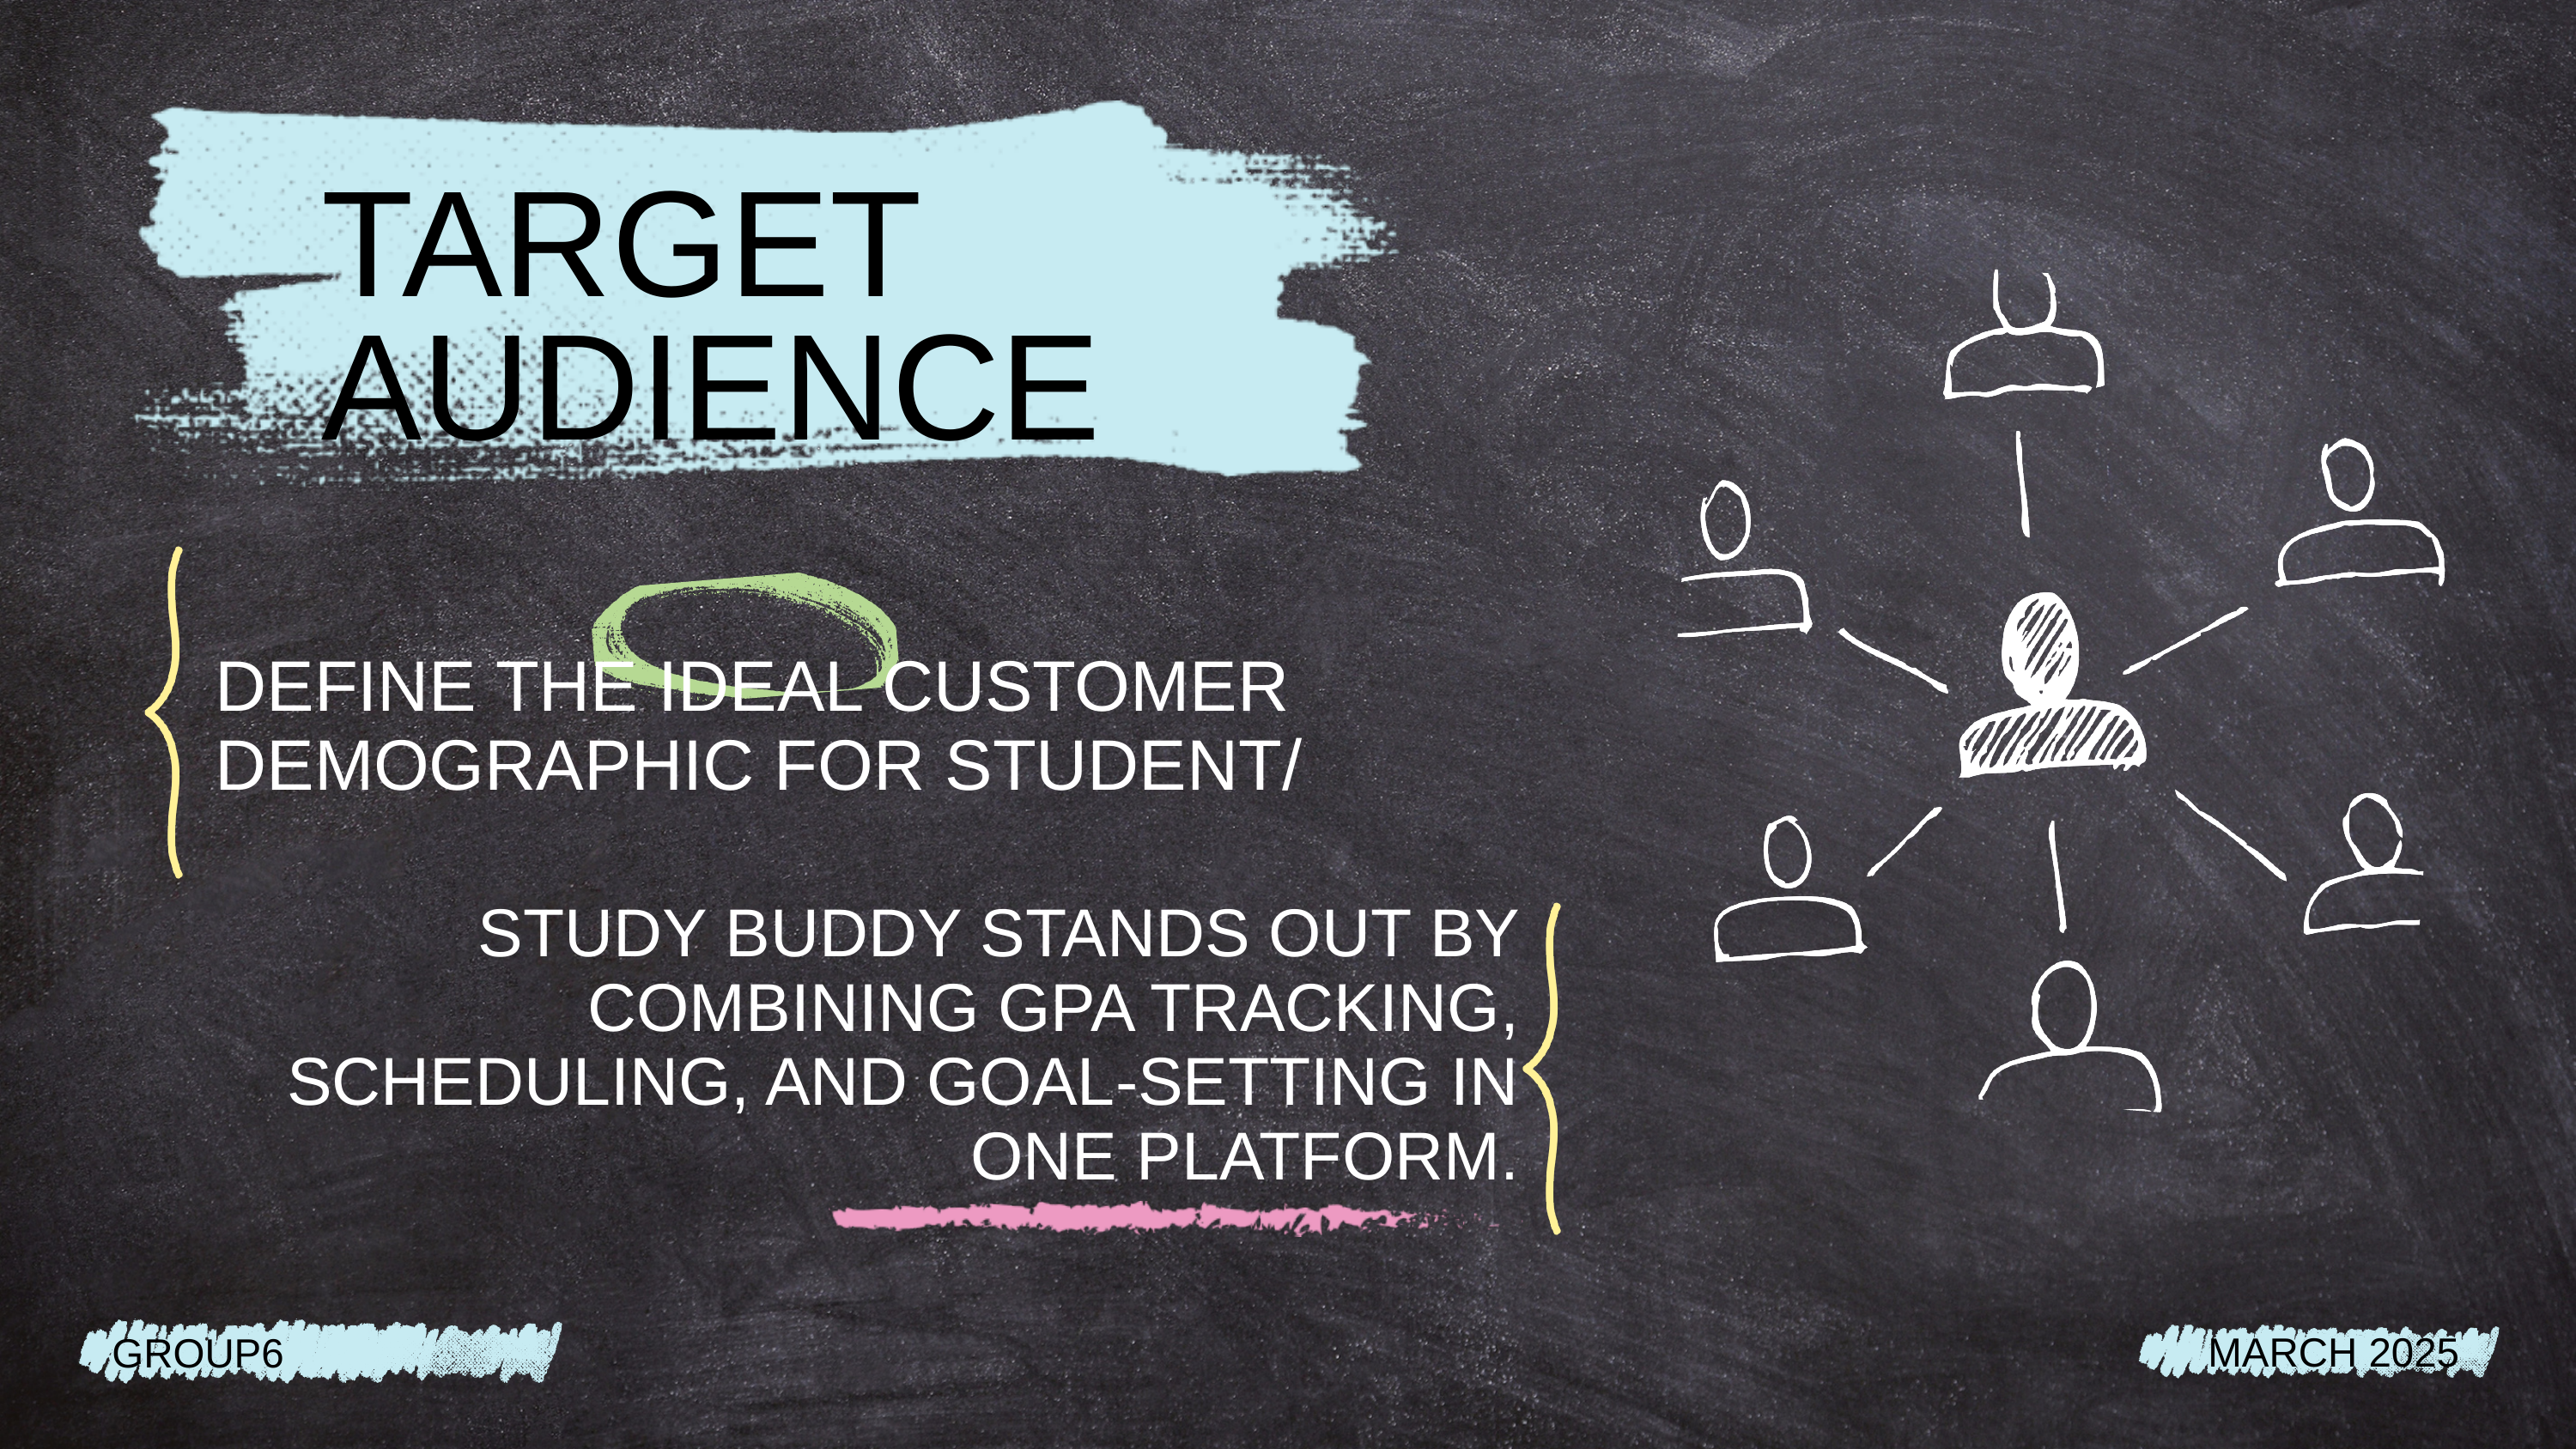

TARGET AUDIENCE

DEFINE THE IDEAL CUSTOMER DEMOGRAPHIC FOR STUDENT/
STUDY BUDDY STANDS OUT BY COMBINING GPA TRACKING, SCHEDULING, AND GOAL-SETTING IN ONE PLATFORM.

MARCH 2025
GROUP6